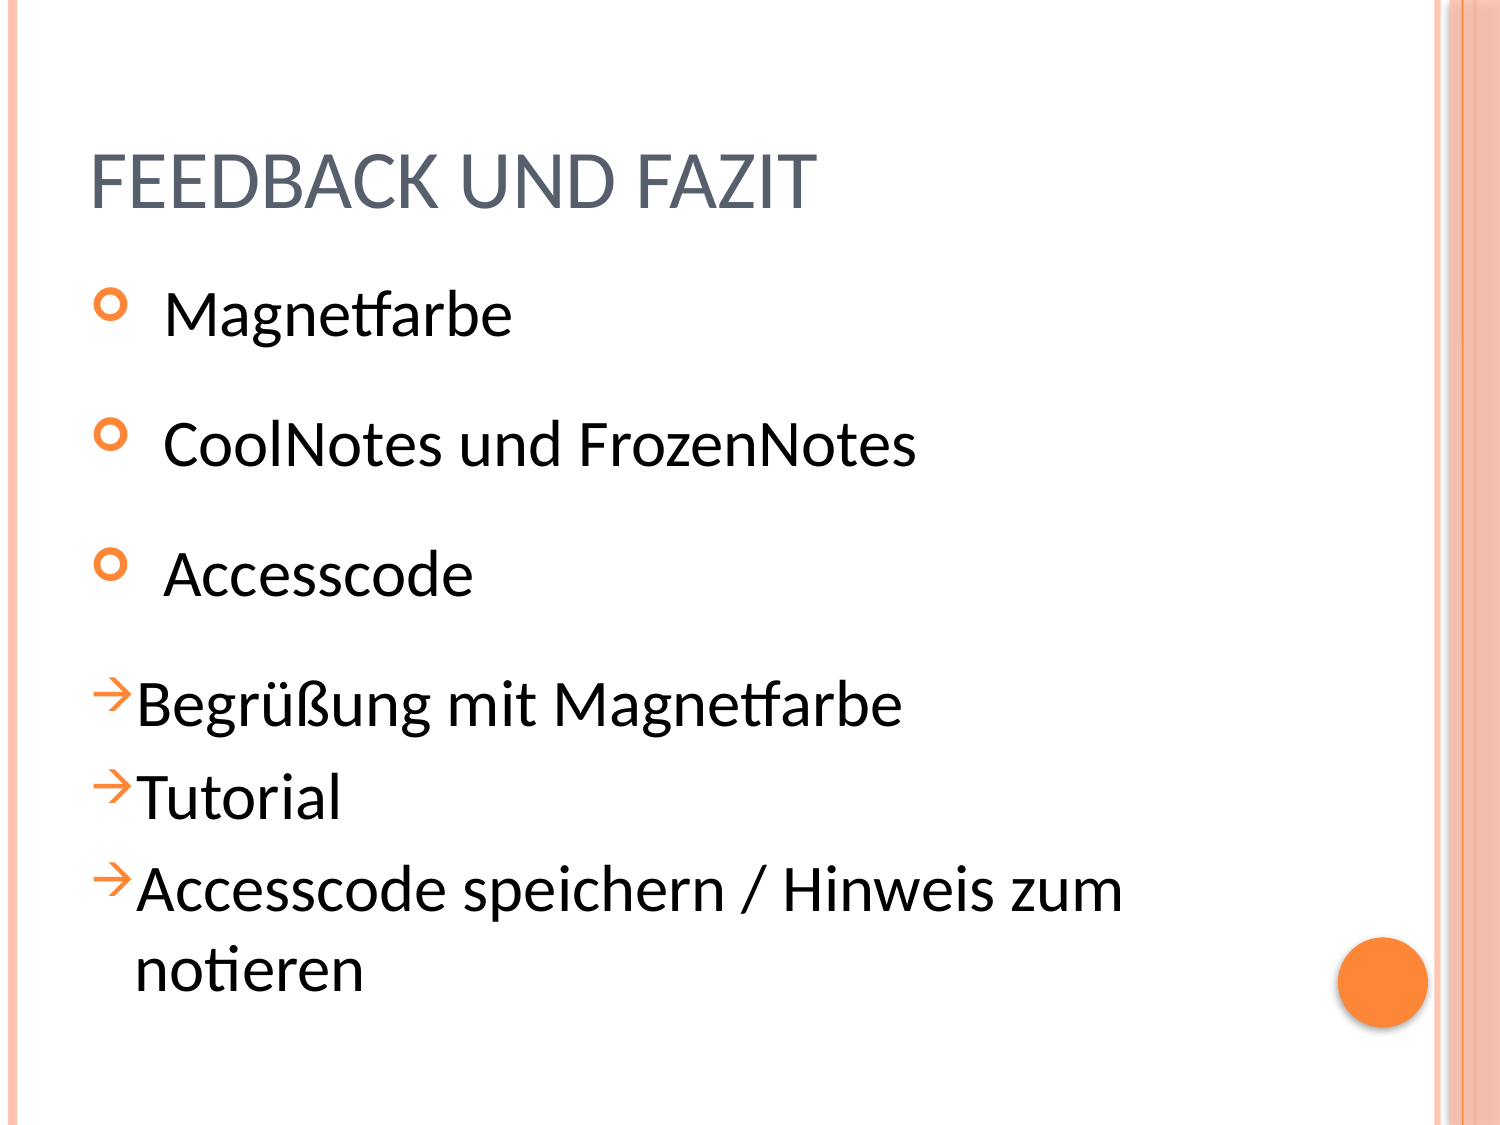

# Feedback und Fazit
Magnetfarbe

CoolNotes und FrozenNotes

Accesscode

Begrüßung mit Magnetfarbe
Tutorial
Accesscode speichern / Hinweis zum notieren